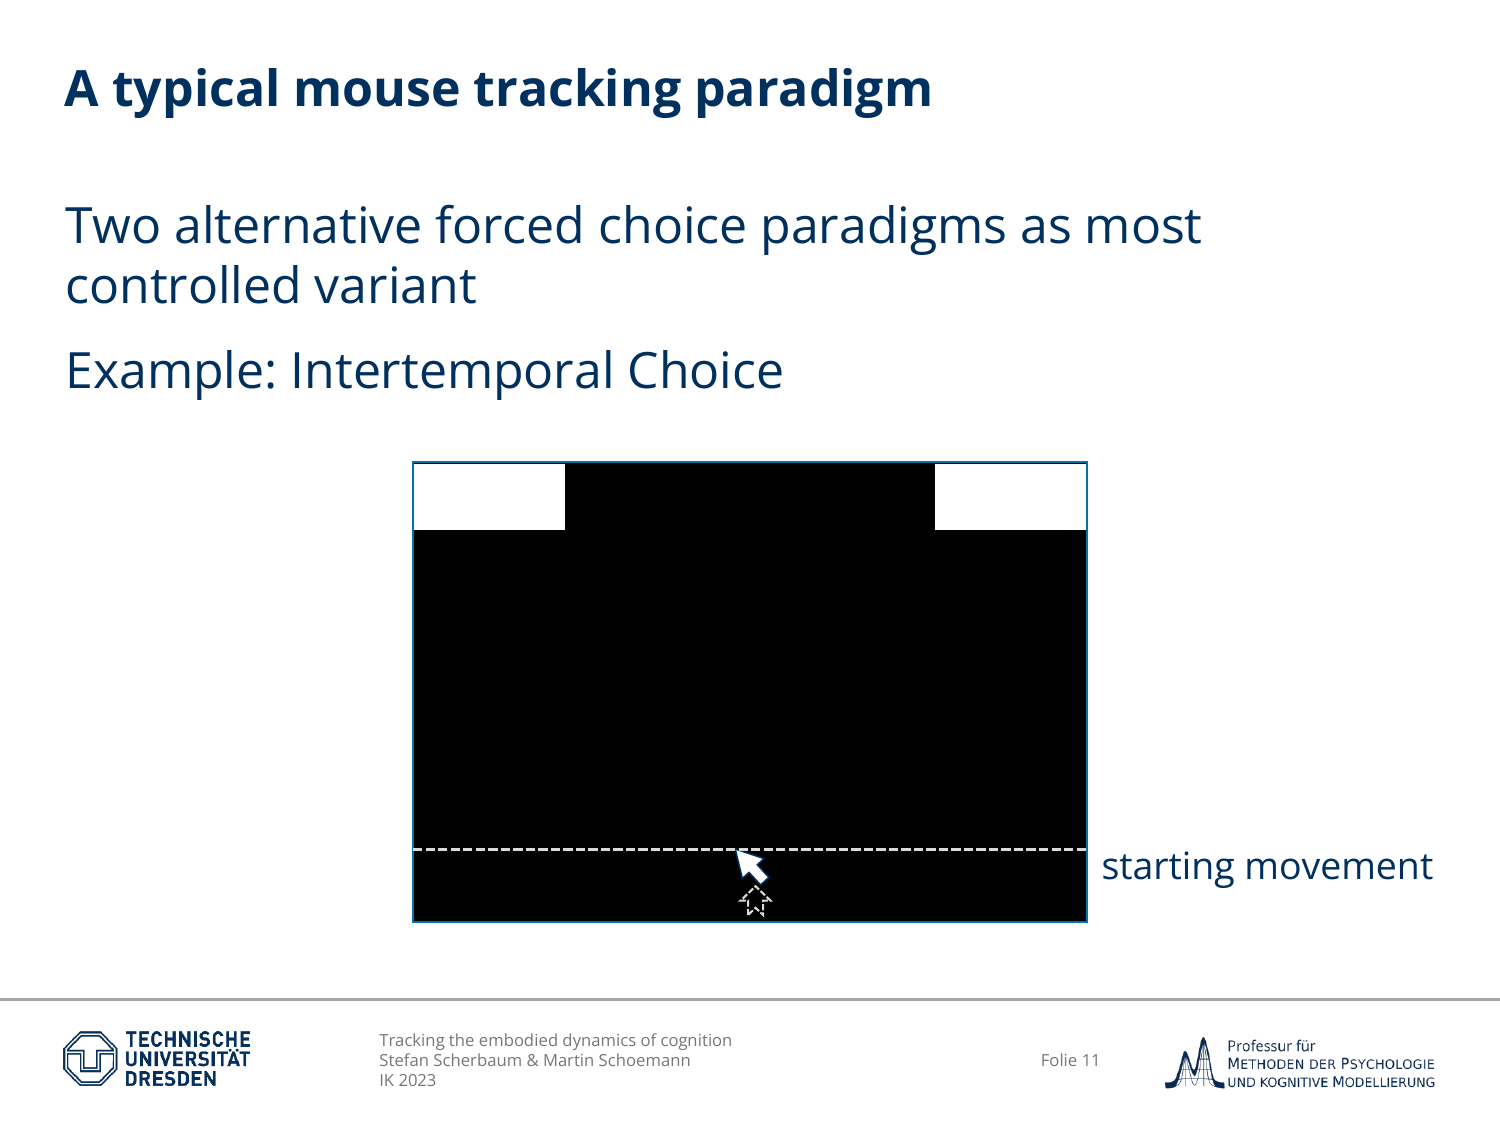

# A typical mouse tracking paradigm
Two alternative forced choice paradigms as most controlled variant
Example: Intertemporal Choice

starting movement